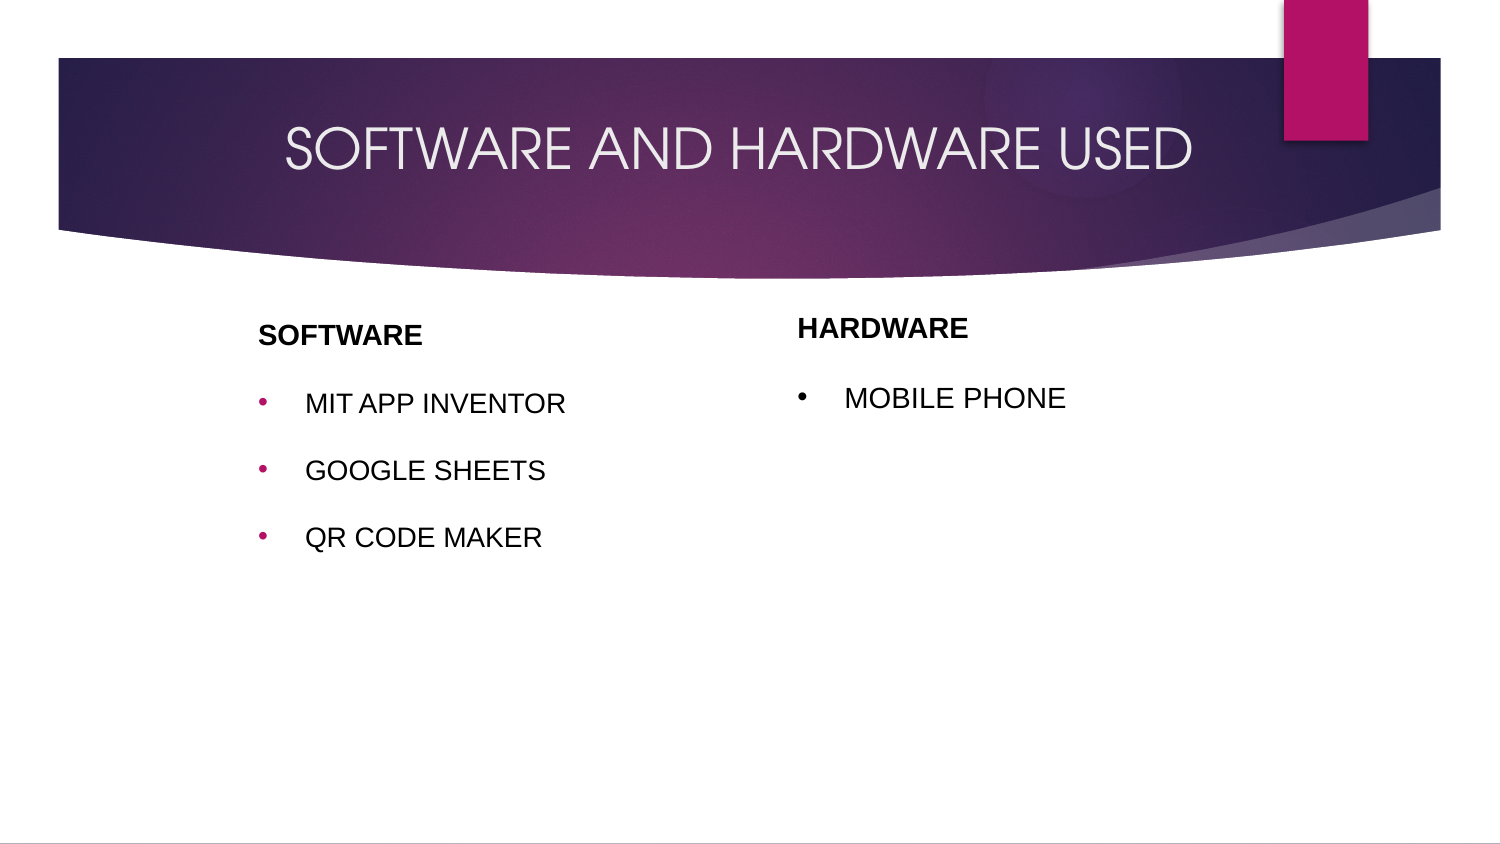

# SOFTWARE AND HARDWARE USED
SOFTWARE
MIT APP INVENTOR
GOOGLE SHEETS
QR CODE MAKER

HARDWARE

MOBILE PHONE